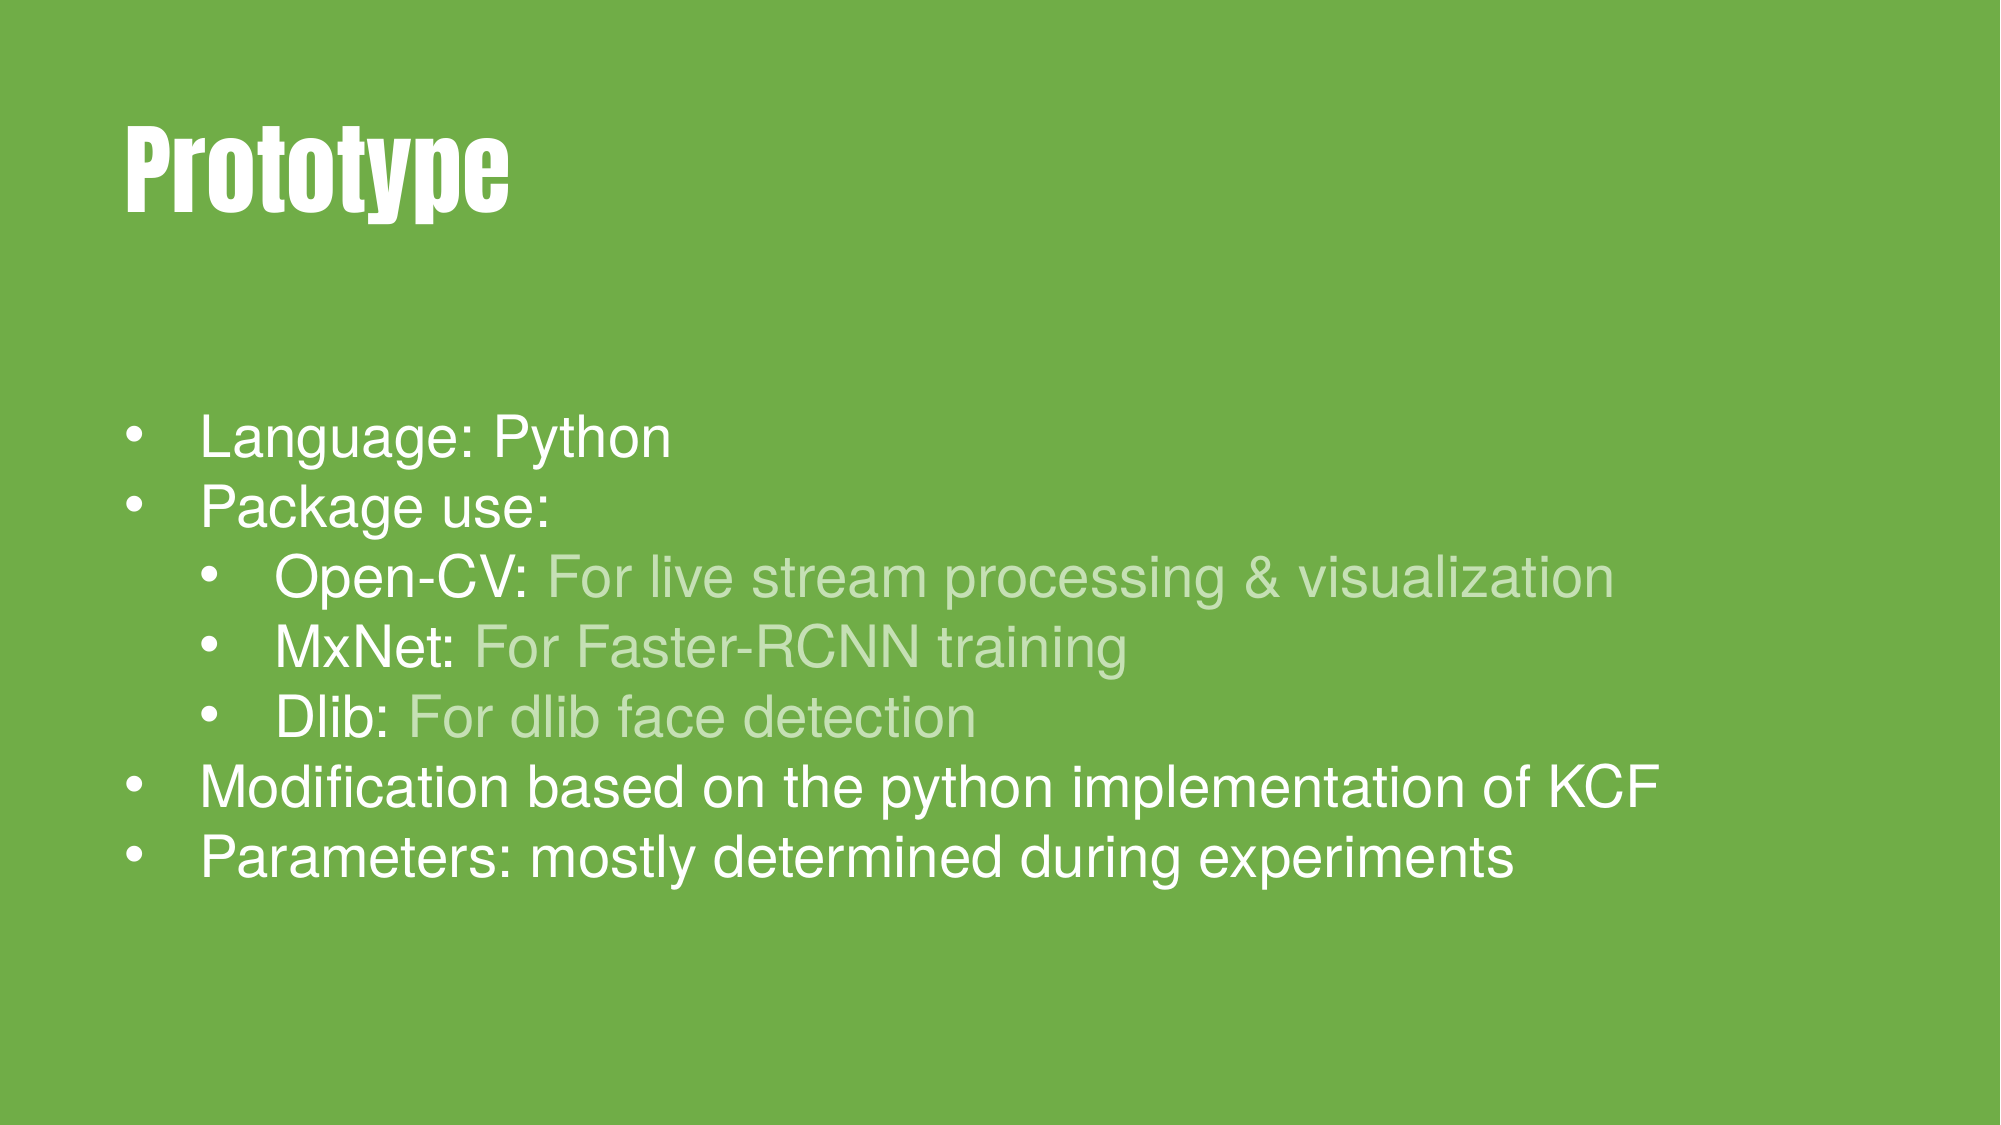

Prototype
Language: Python
Package use:
Open-CV: For live stream processing & visualization
MxNet: For Faster-RCNN training
Dlib: For dlib face detection
Modification based on the python implementation of KCF
Parameters: mostly determined during experiments